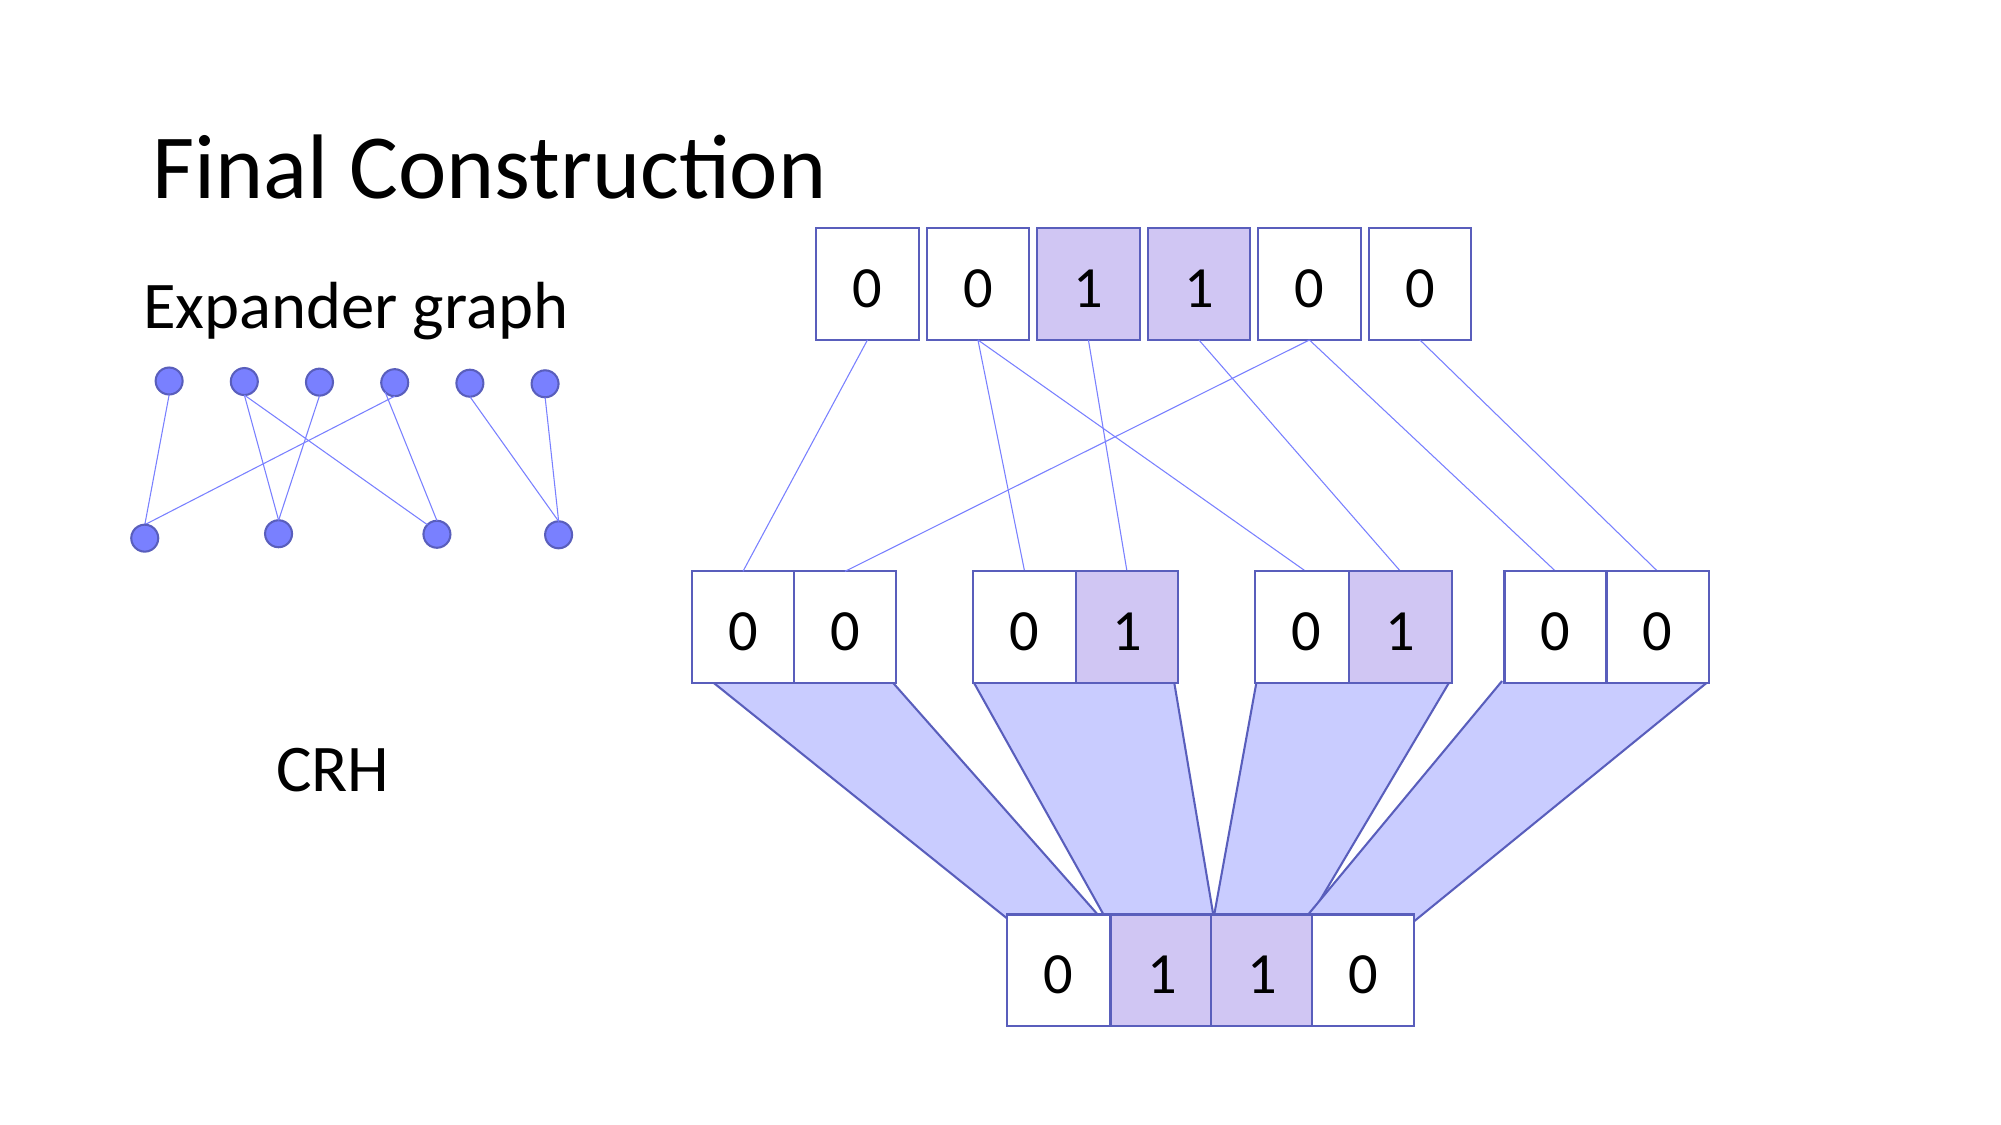

# Final Construction
0
0
1
1
0
0
Expander graph

0
0
1
0
1
0
0
0

CRH
0
1
0
1